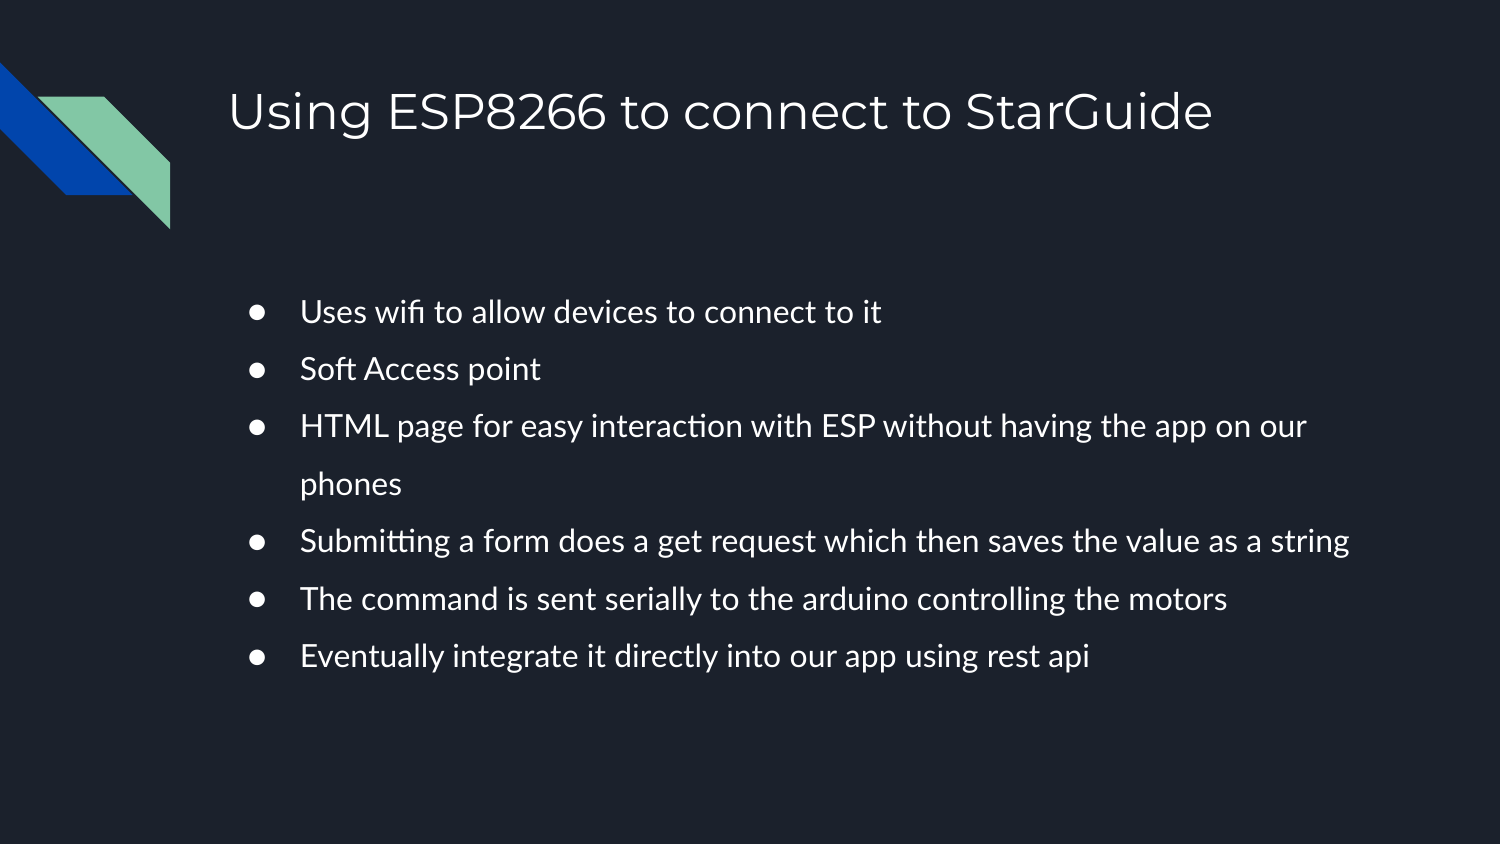

# Using ESP8266 to connect to StarGuide
Uses wifi to allow devices to connect to it
Soft Access point
HTML page for easy interaction with ESP without having the app on our phones
Submitting a form does a get request which then saves the value as a string
The command is sent serially to the arduino controlling the motors
Eventually integrate it directly into our app using rest api